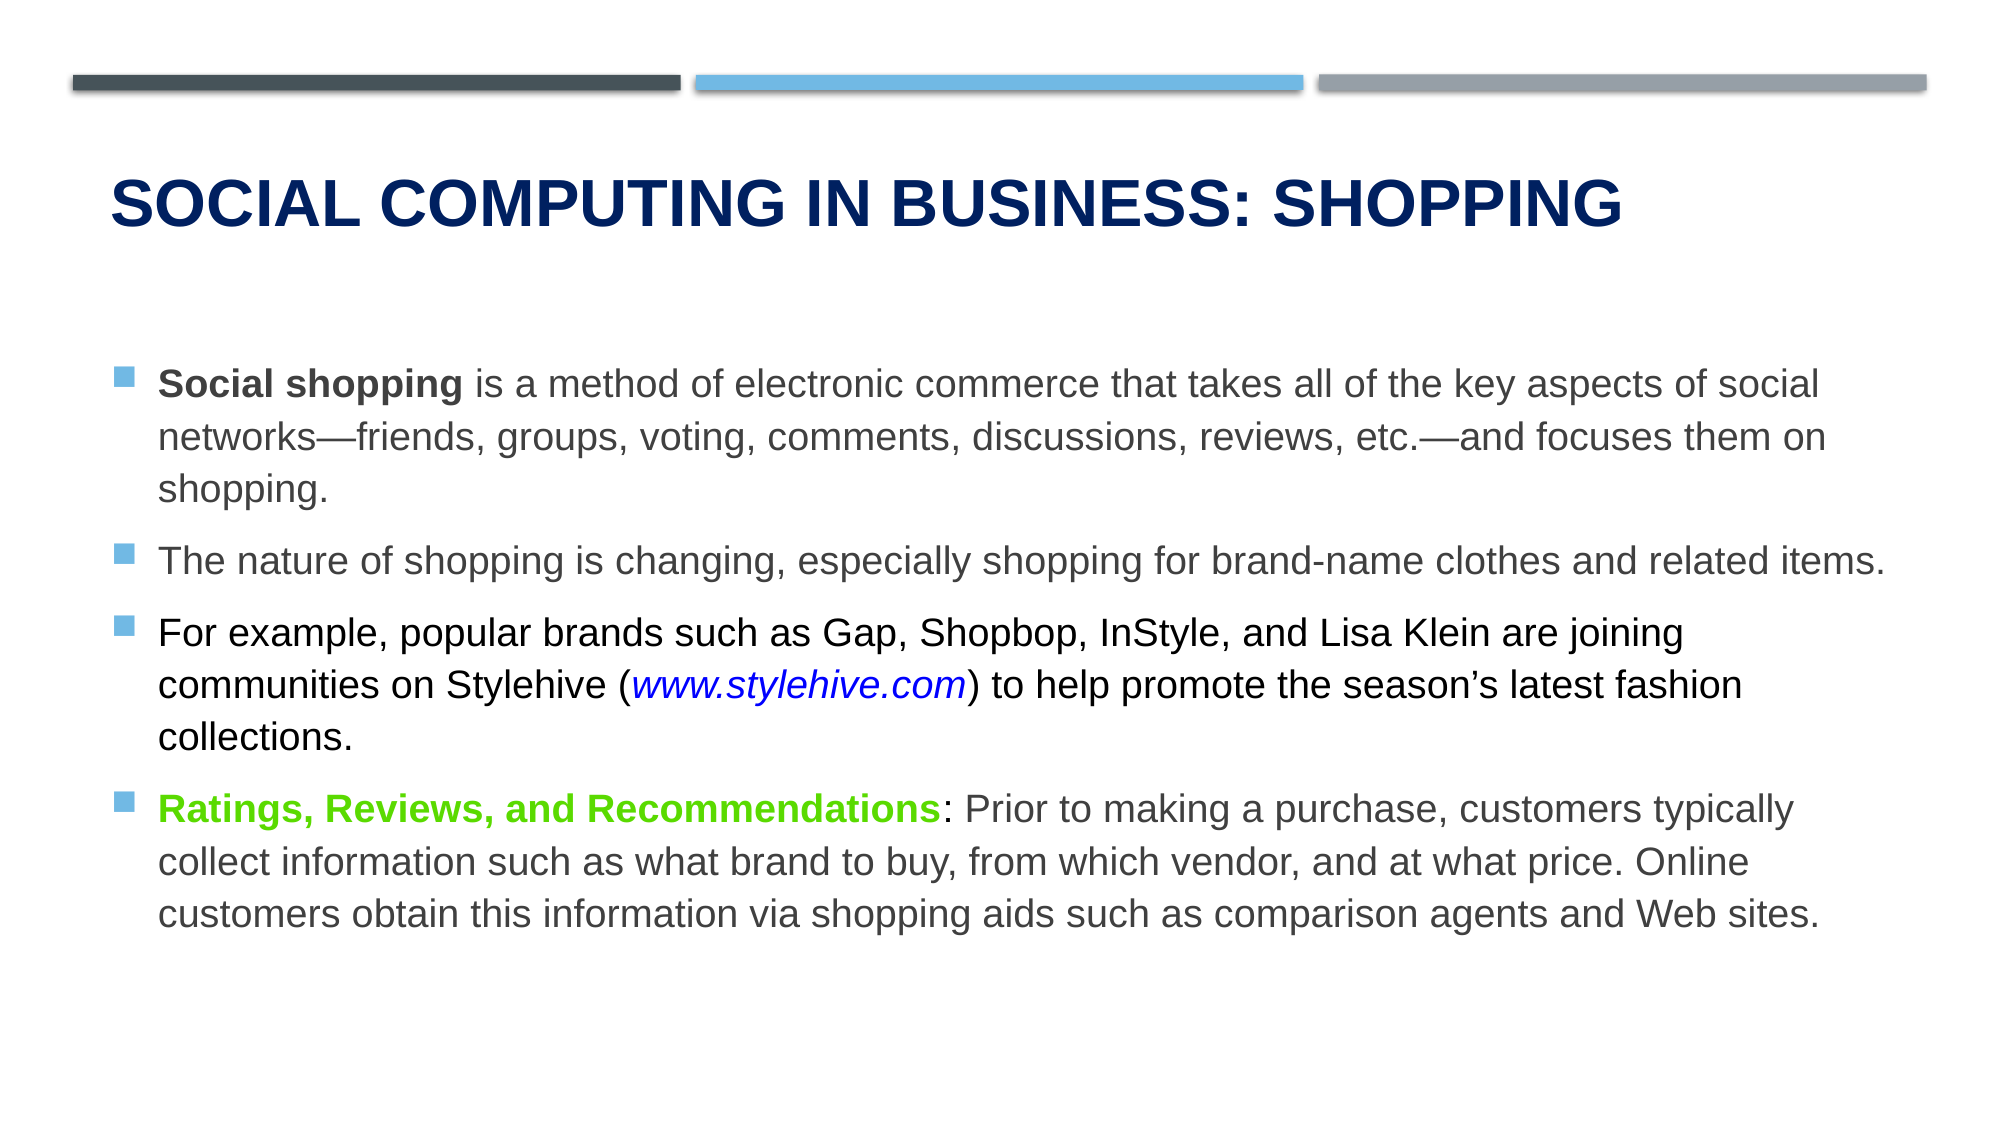

# Social Computing in Business: Shopping
Social shopping is a method of electronic commerce that takes all of the key aspects of social networks—friends, groups, voting, comments, discussions, reviews, etc.—and focuses them on shopping.
The nature of shopping is changing, especially shopping for brand-name clothes and related items.
For example, popular brands such as Gap, Shopbop, InStyle, and Lisa Klein are joining communities on Stylehive (www.stylehive.com) to help promote the season’s latest fashion collections.
Ratings, Reviews, and Recommendations: Prior to making a purchase, customers typically collect information such as what brand to buy, from which vendor, and at what price. Online customers obtain this information via shopping aids such as comparison agents and Web sites.